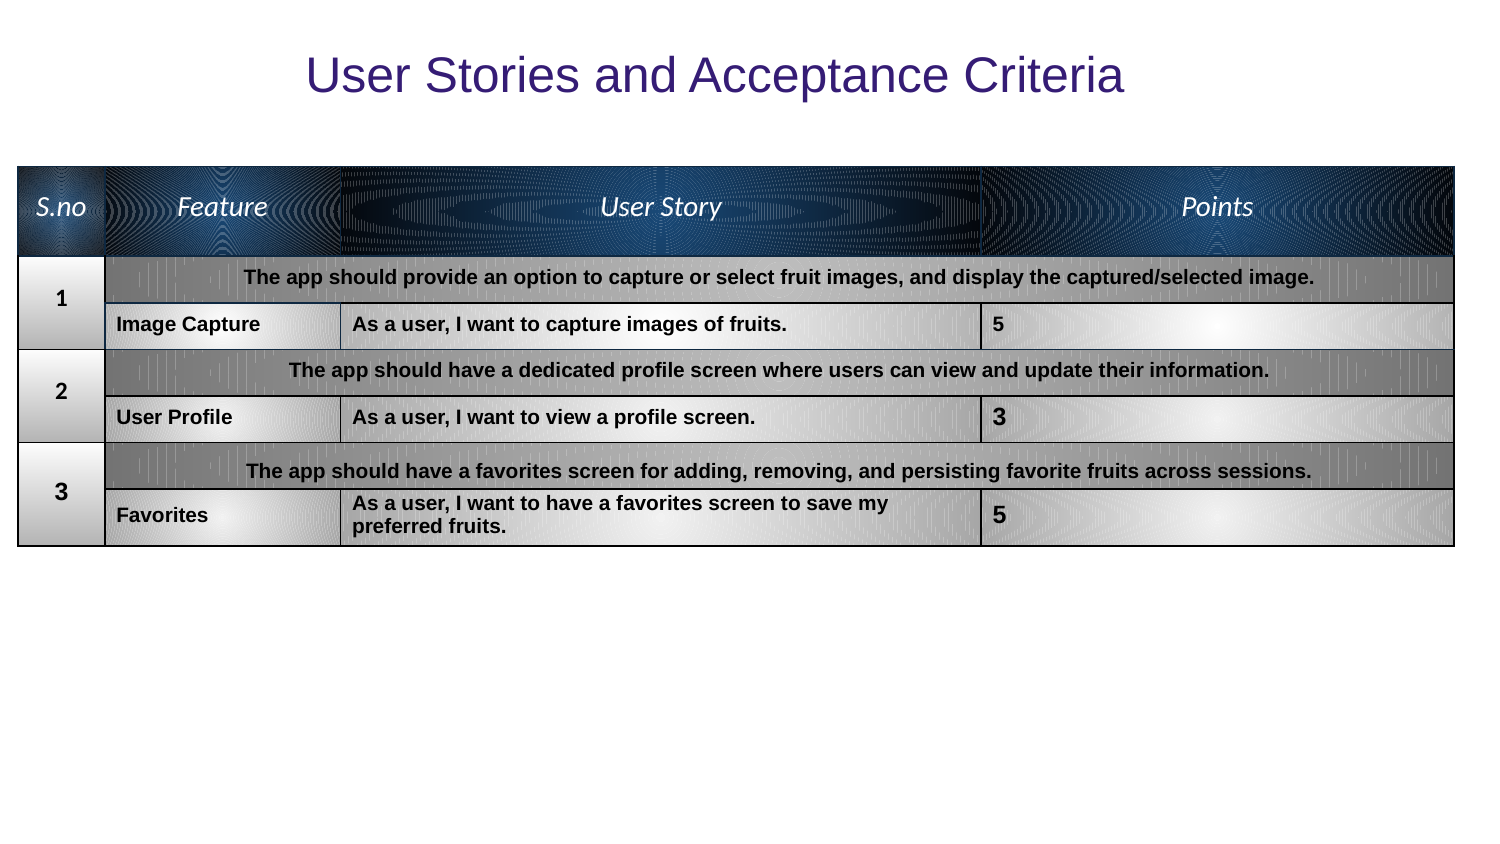

User Stories and Acceptance Criteria
| S.no | Feature | User Story | Points |
| --- | --- | --- | --- |
| 1 | The app should provide an option to capture or select fruit images, and display the captured/selected image. |  |  |
|  | Image Capture | As a user, I want to capture images of fruits. | 5 |
| 2 | The app should have a dedicated profile screen where users can view and update their information. |  |  |
|  | User Profile | As a user, I want to view a profile screen. | 3 |
| 3 | The app should have a favorites screen for adding, removing, and persisting favorite fruits across sessions. |  |  |
|  | Favorites | As a user, I want to have a favorites screen to save my preferred fruits. | 5 |